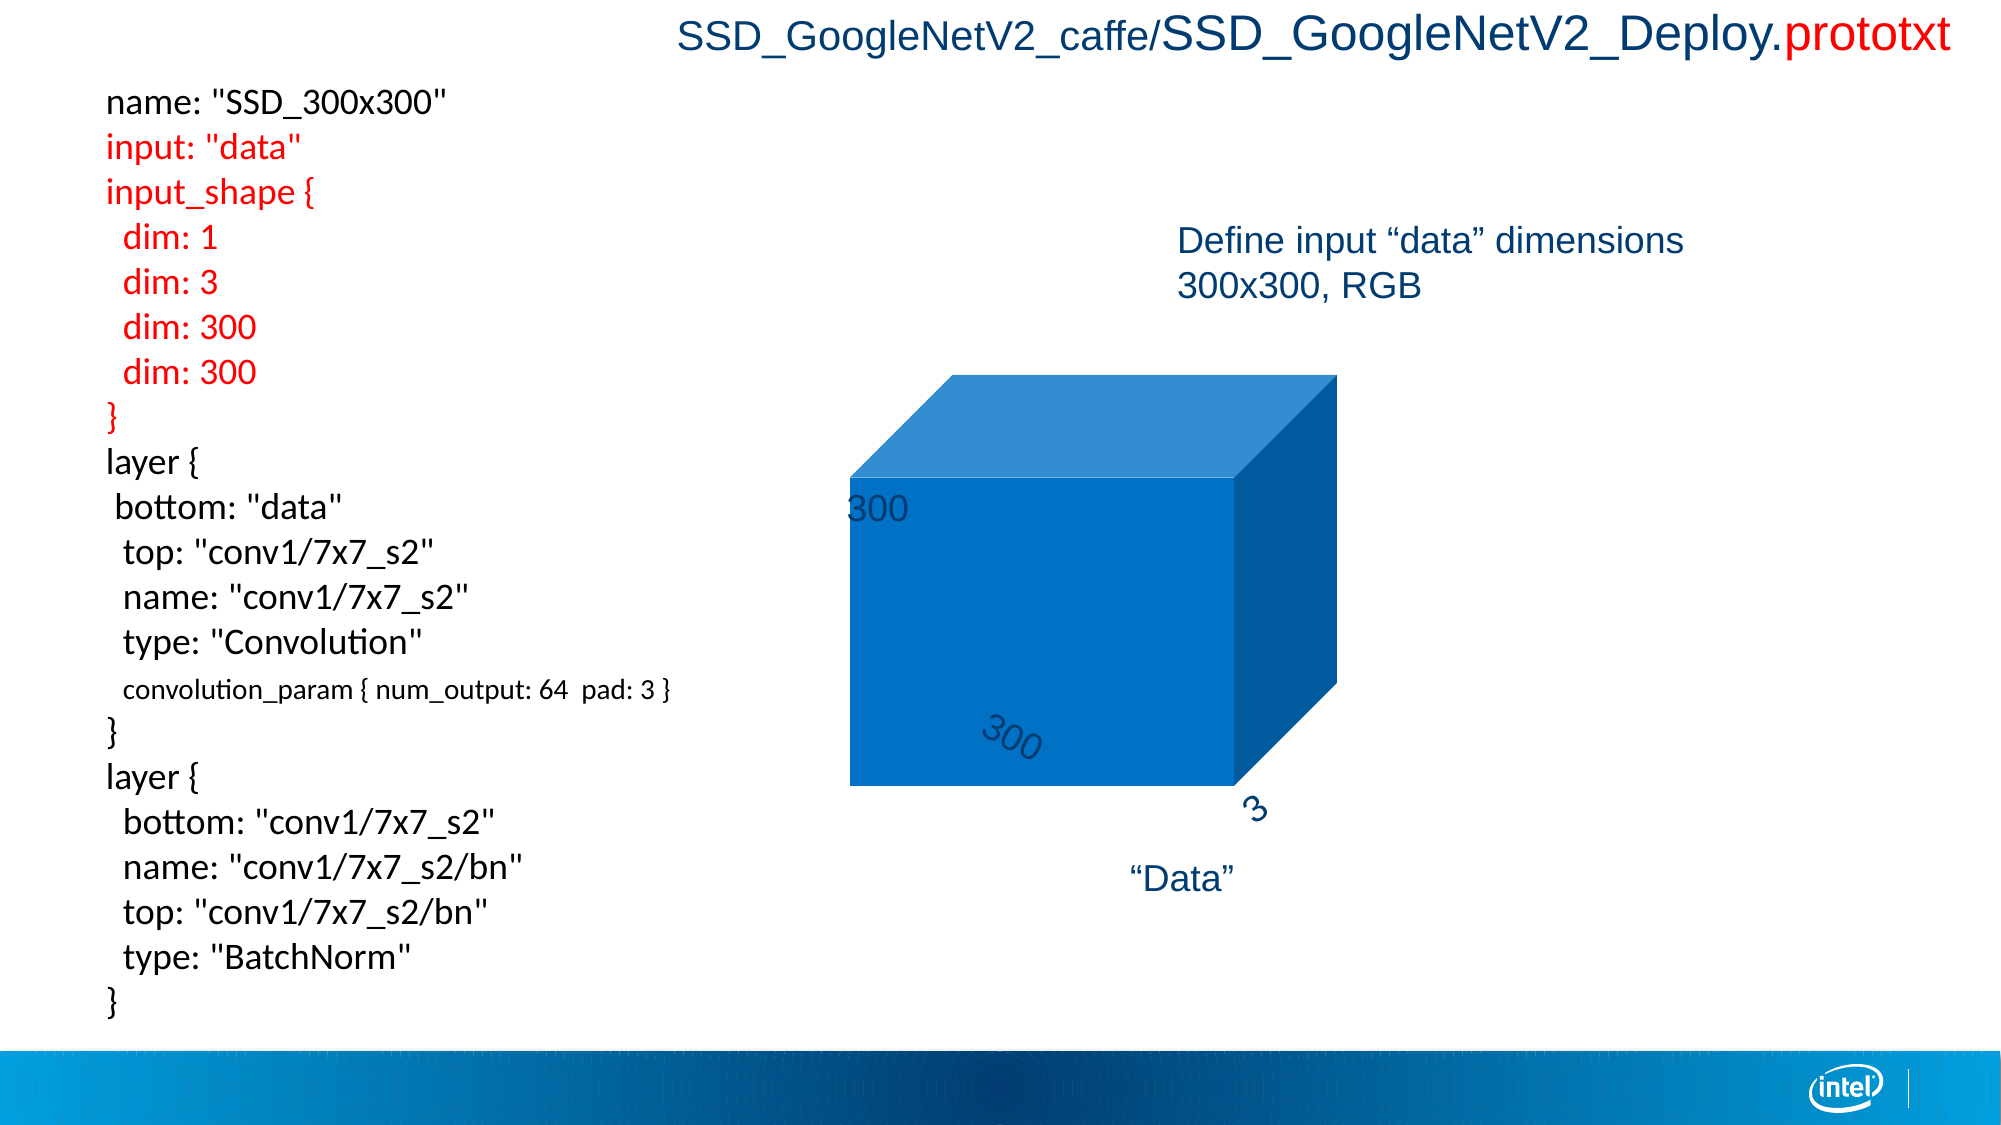

41
# SSD_GoogleNetV2_caffe/SSD_GoogleNetV2_Deploy.prototxt
name: "SSD_300x300"
input: "data"
input_shape {
  dim: 1
  dim: 3
  dim: 300
  dim: 300
}
layer {
 bottom: "data"
  top: "conv1/7x7_s2"
  name: "conv1/7x7_s2"
  type: "Convolution"
  convolution_param { num_output: 64  pad: 3 }
}
layer {
  bottom: "conv1/7x7_s2"
  name: "conv1/7x7_s2/bn"
  top: "conv1/7x7_s2/bn"
  type: "BatchNorm"
}
Define input “data” dimensions
300x300, RGB

300
300
3
“Data”